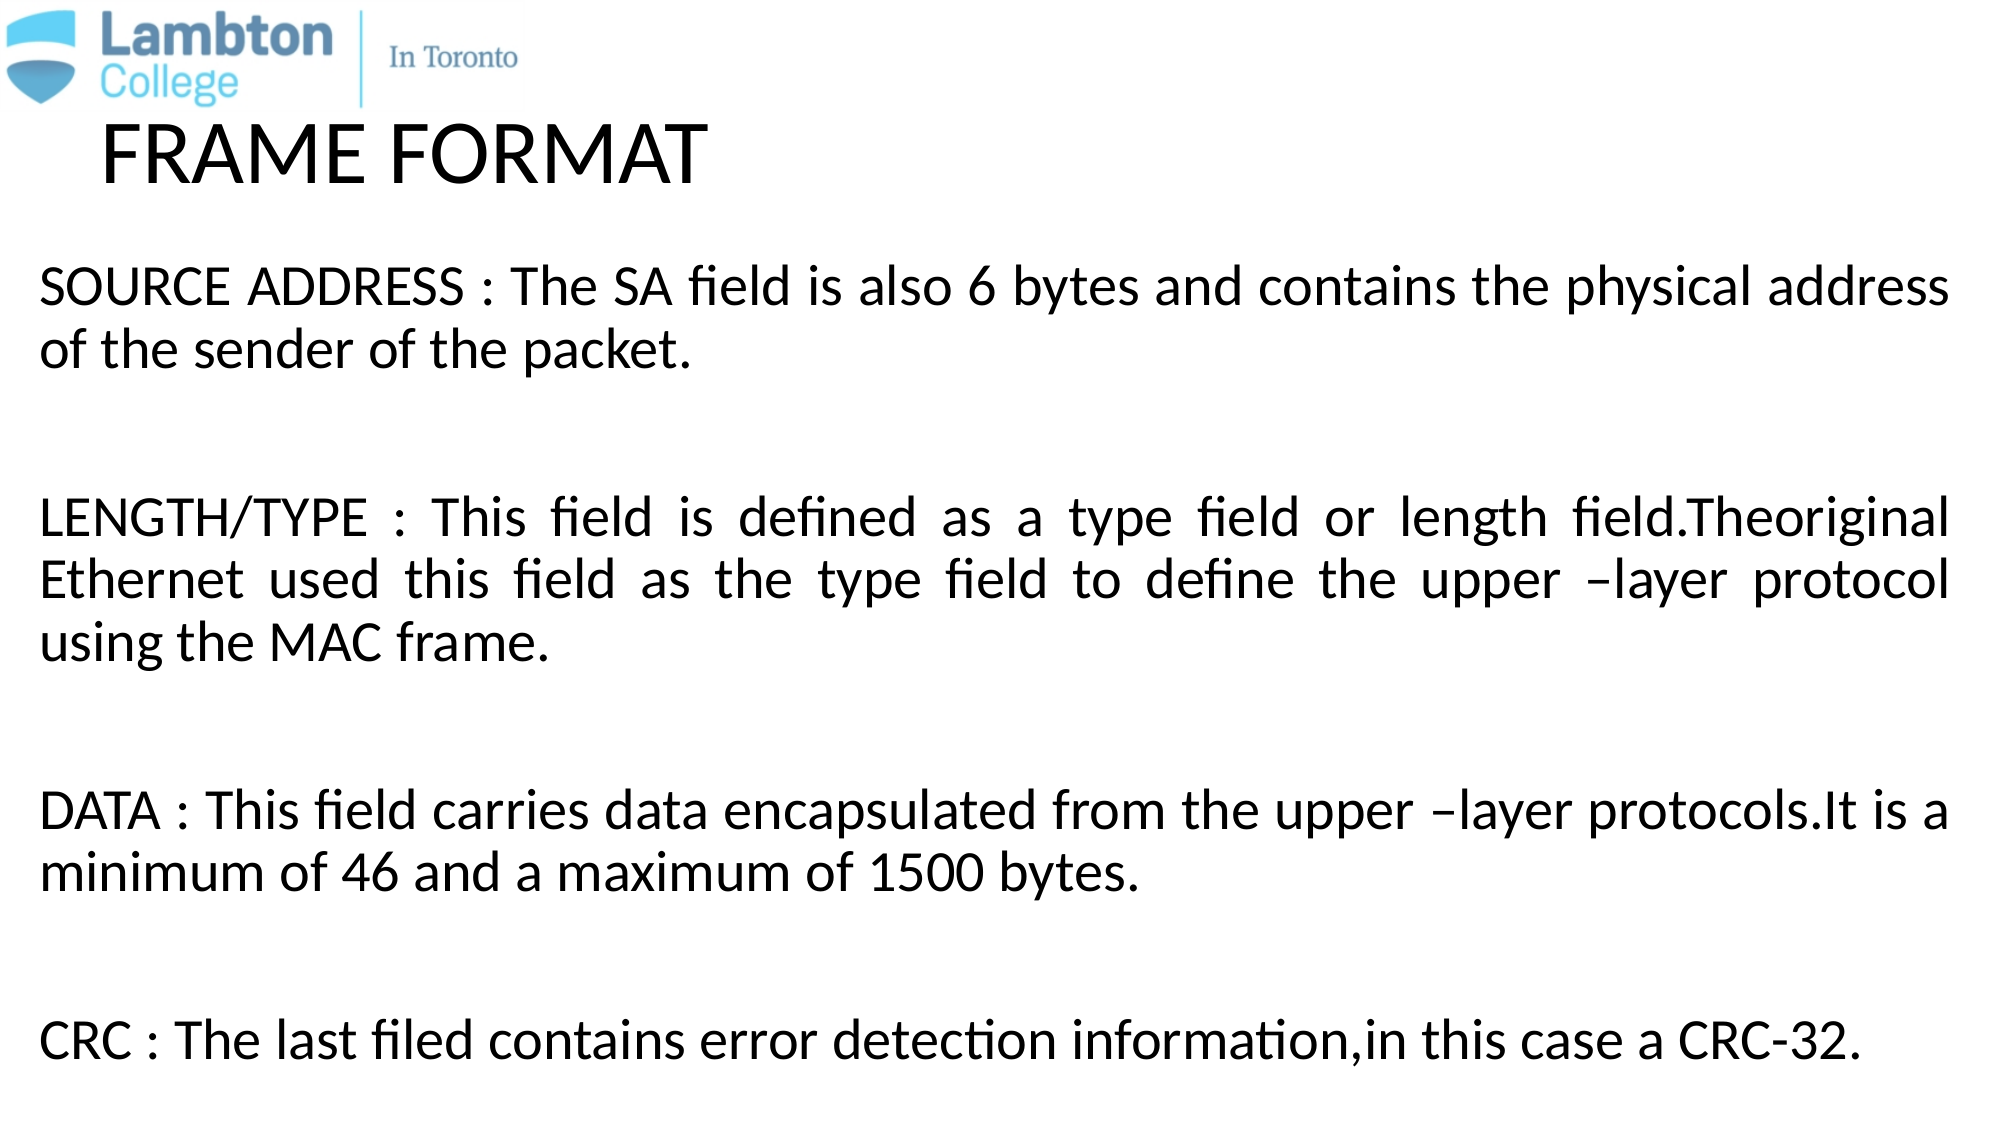

# FRAME FORMAT
SOURCE ADDRESS : The SA field is also 6 bytes and contains the physical address of the sender of the packet.

LENGTH/TYPE : This field is defined as a type field or length field.Theoriginal Ethernet used this field as the type field to define the upper –layer protocol using the MAC frame.

DATA : This field carries data encapsulated from the upper –layer protocols.It is a minimum of 46 and a maximum of 1500 bytes.

CRC : The last filed contains error detection information,in this case a CRC-32.